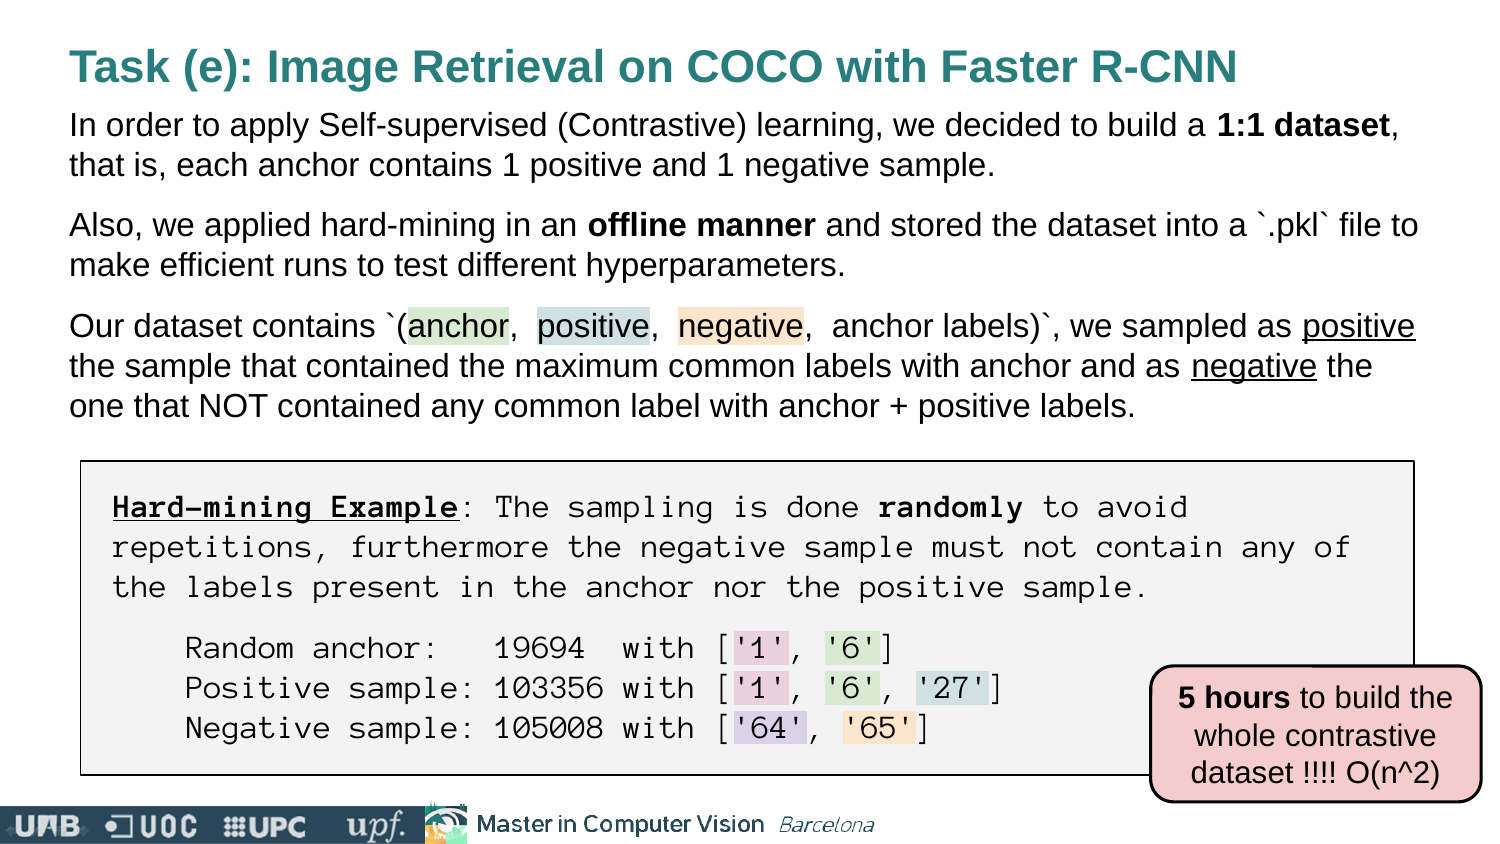

# Task (e): Image Retrieval on COCO with Faster R-CNN
In order to apply Self-supervised (Contrastive) learning, we decided to build a 1:1 dataset, that is, each anchor contains 1 positive and 1 negative sample.
Also, we applied hard-mining in an offline manner and stored the dataset into a `.pkl` file to make efficient runs to test different hyperparameters.
Our dataset contains `(anchor,  positive,  negative,  anchor labels)`, we sampled as positive the sample that contained the maximum common labels with anchor and as negative the one that NOT contained any common label with anchor + positive labels.

Hard-mining Example: The sampling is done randomly to avoid repetitions, furthermore the negative sample must not contain any of the labels present in the anchor nor the positive sample.
    Random anchor:   19694  with ['1', '6']
    Positive sample: 103356 with ['1', '6', '27']
    Negative sample: 105008 with ['64', '65']

5 hours to build the whole contrastive dataset !!!! O(n^2)